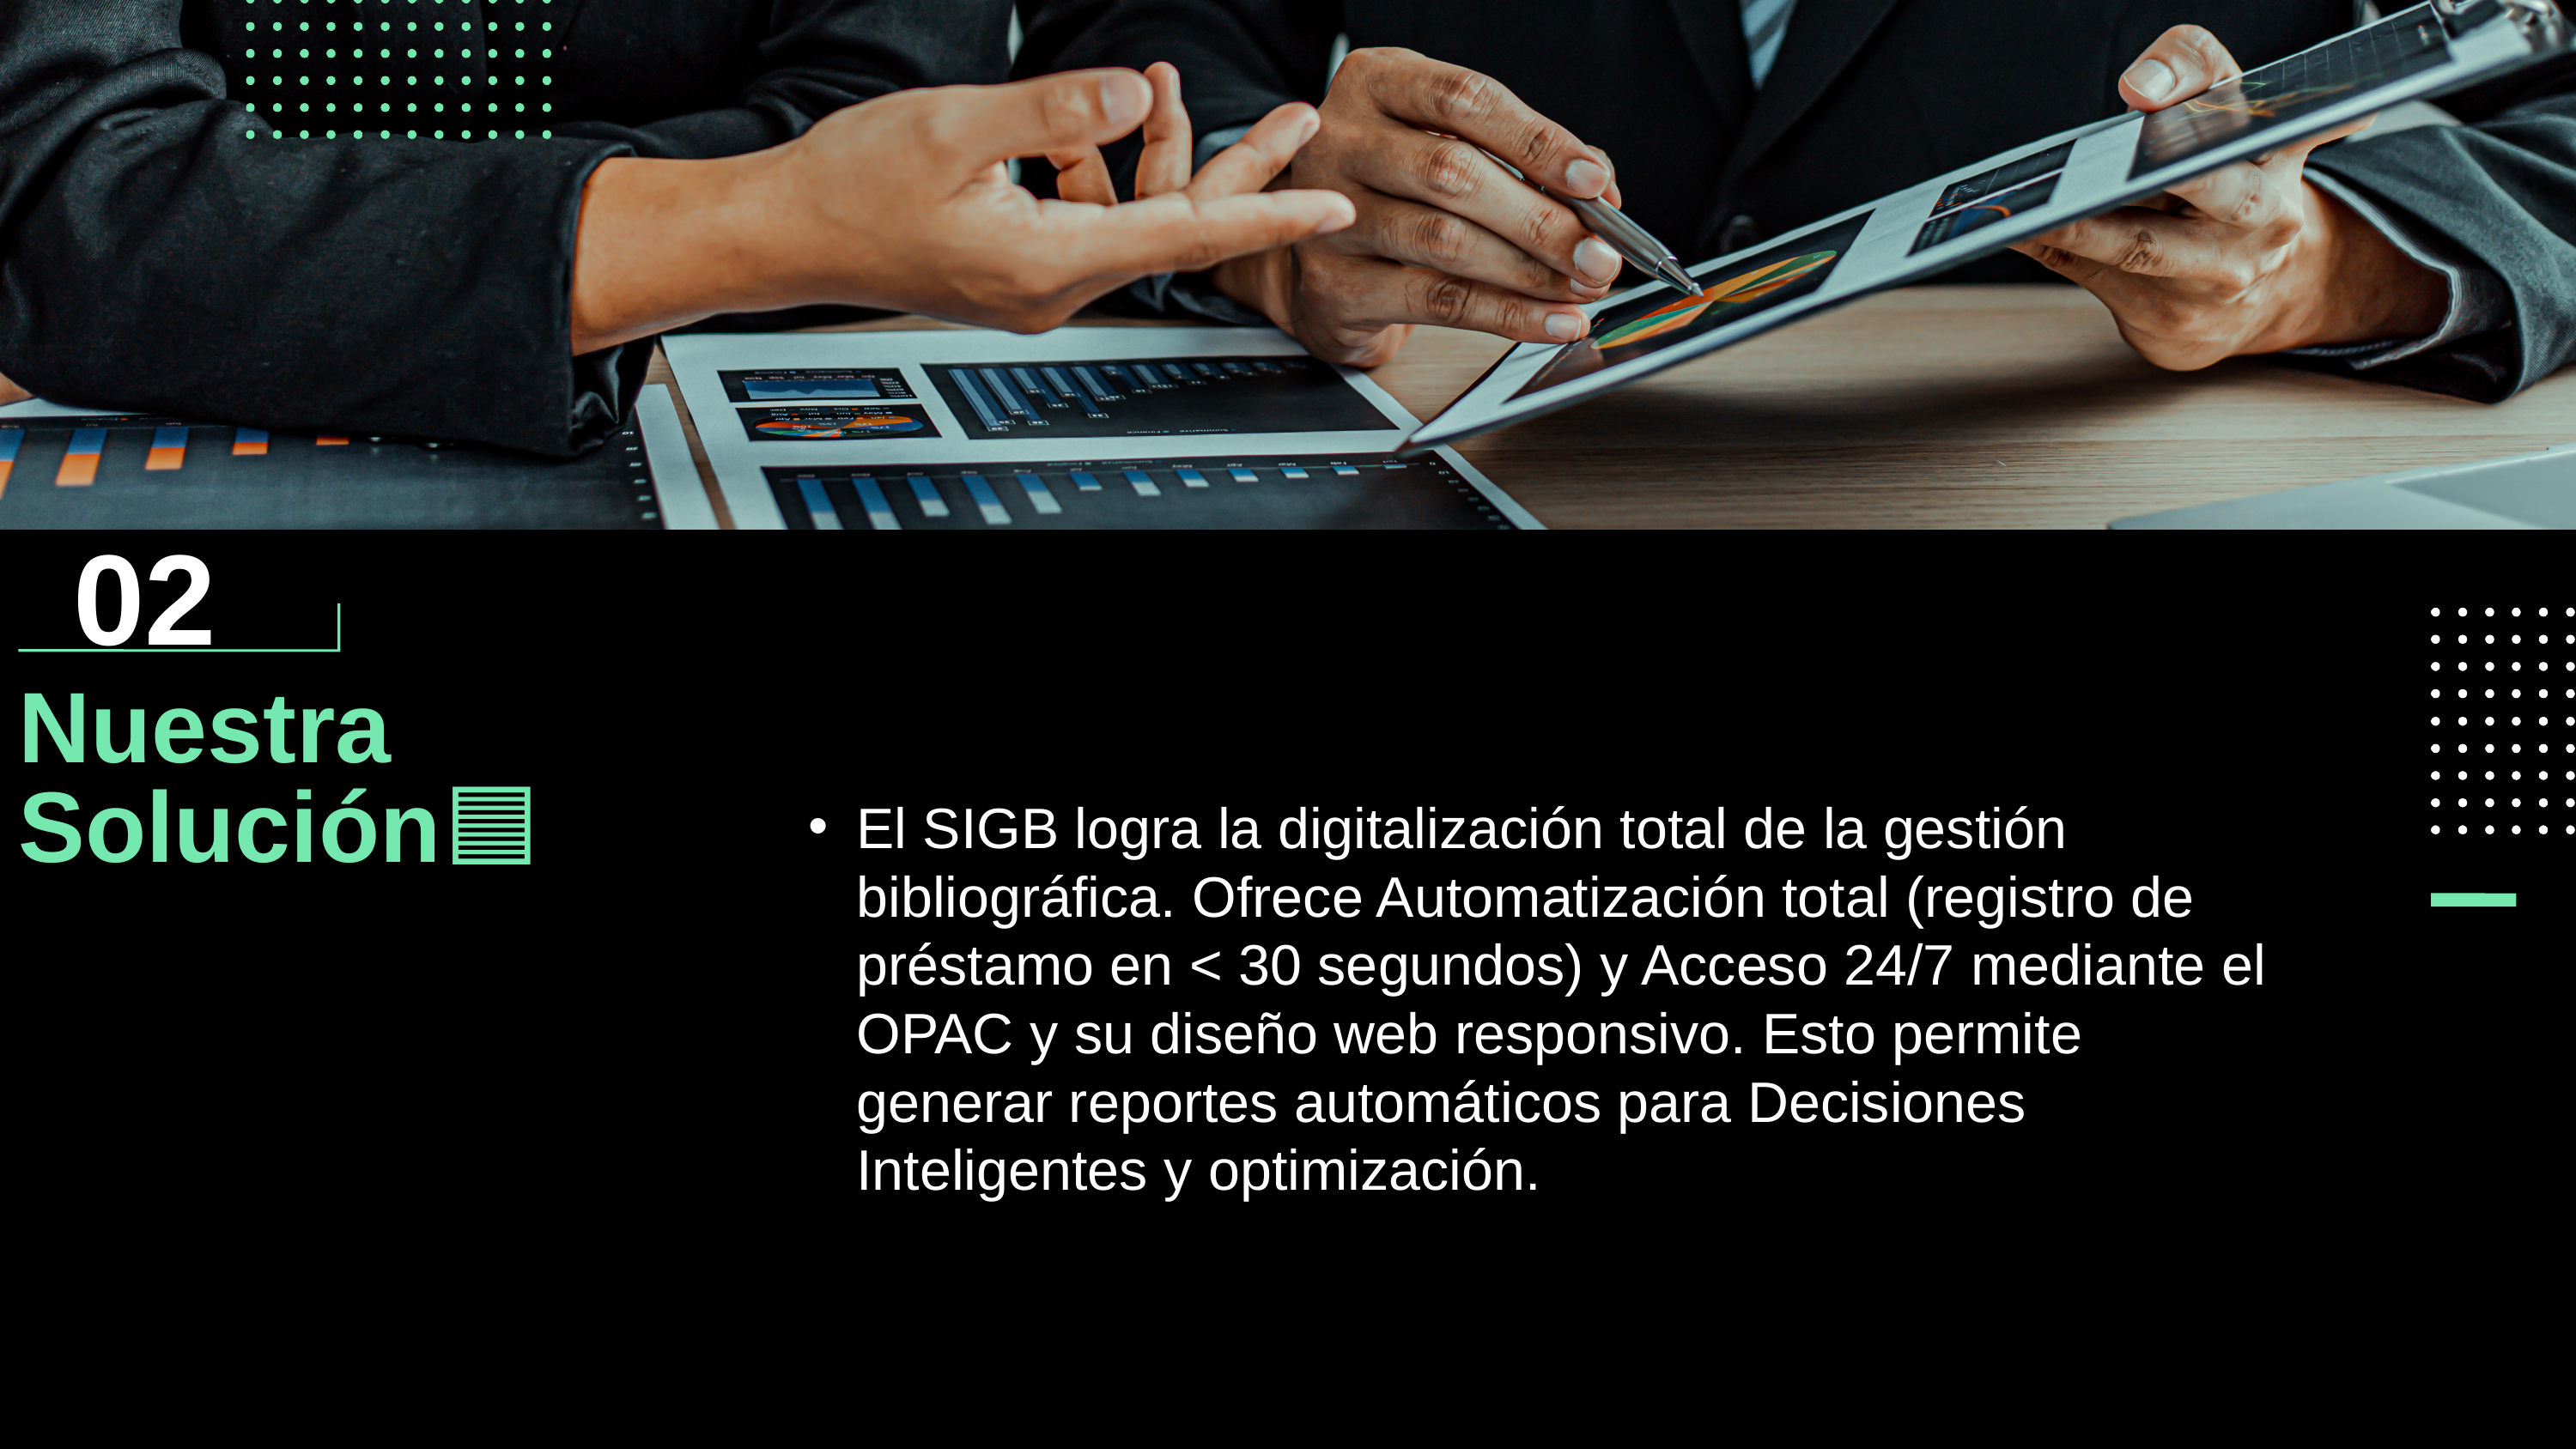

02

Nuestra Solución🟦
El SIGB logra la digitalización total de la gestión bibliográfica. Ofrece Automatización total (registro de préstamo en < 30 segundos) y Acceso 24/7 mediante el OPAC y su diseño web responsivo. Esto permite generar reportes automáticos para Decisiones Inteligentes y optimización.